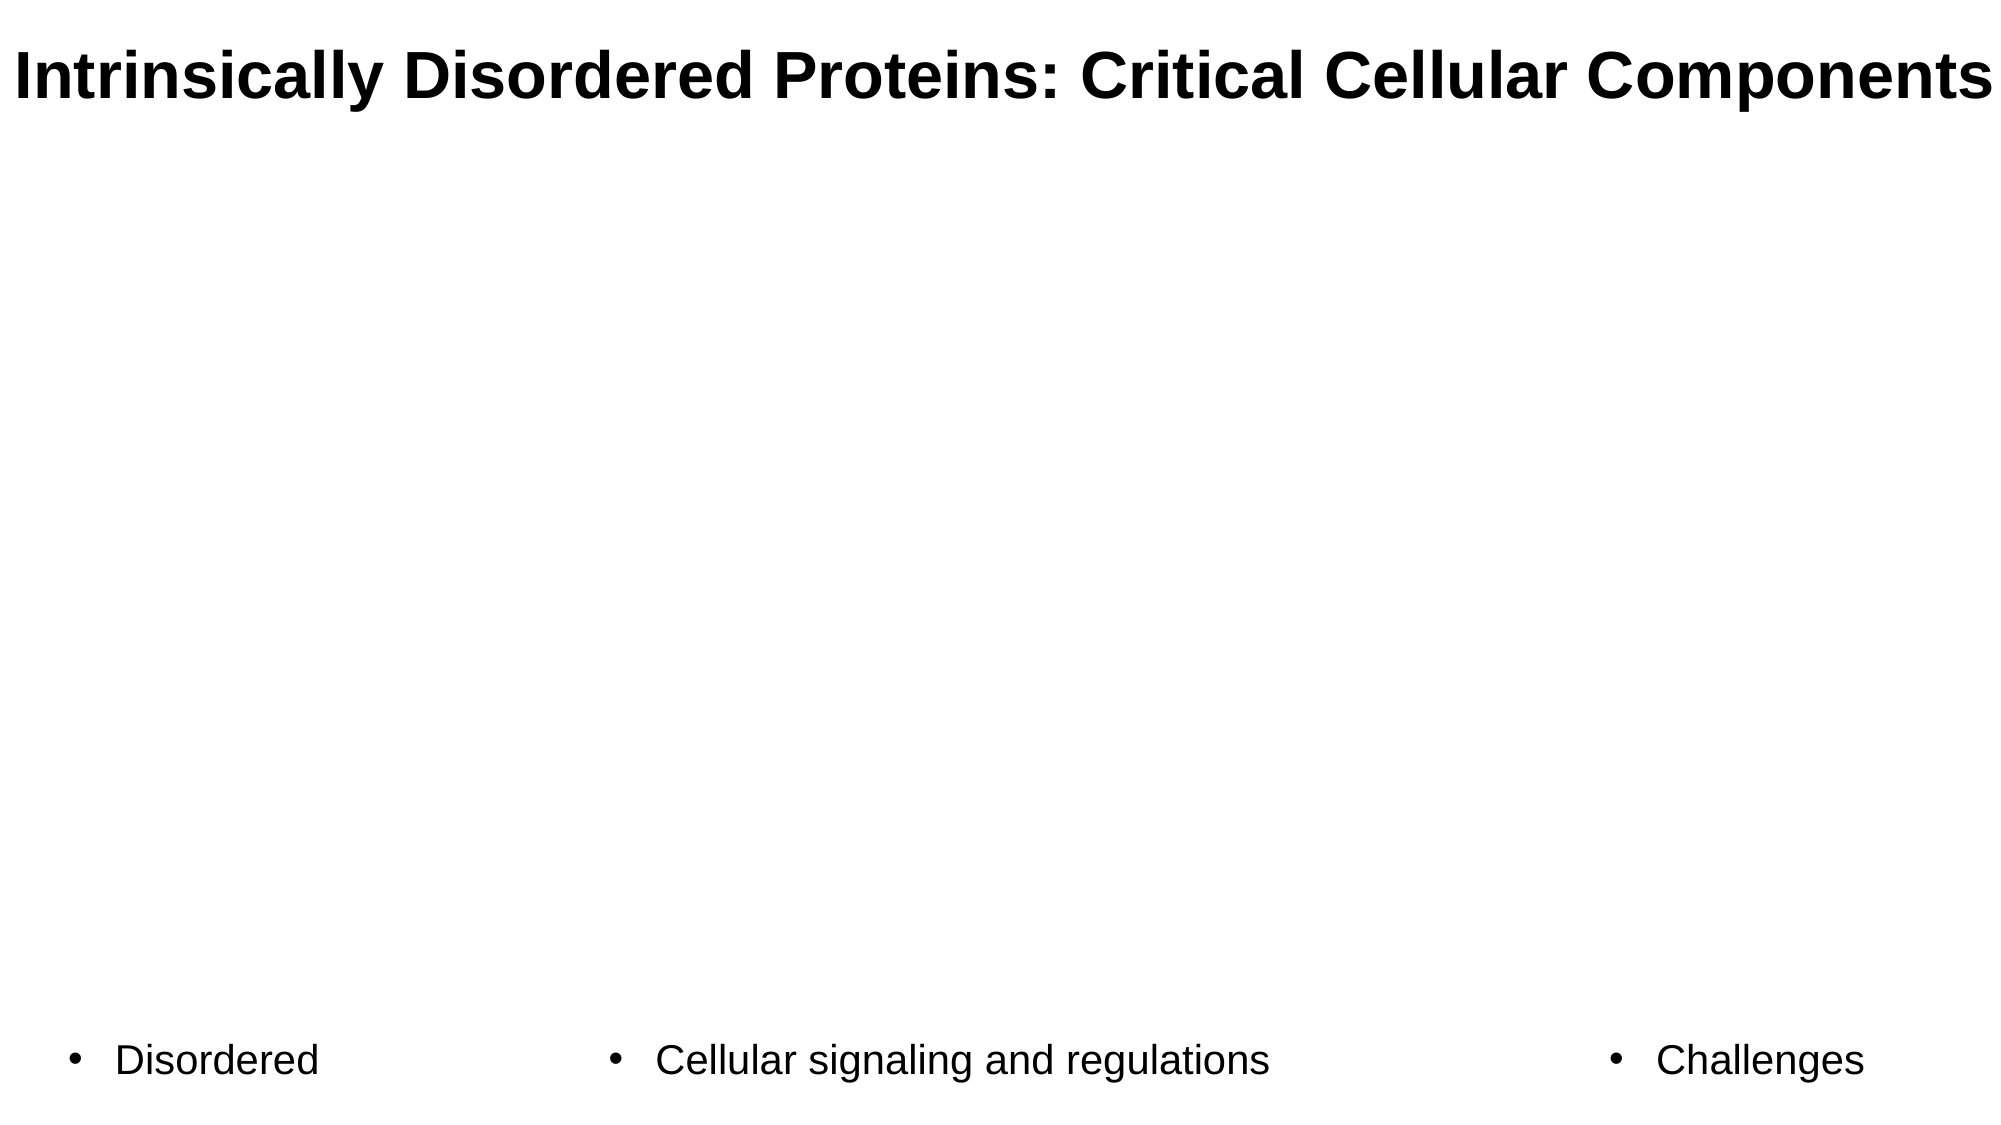

Intrinsically Disordered Proteins: Critical Cellular Components
Disordered
Challenges
Cellular signaling and regulations